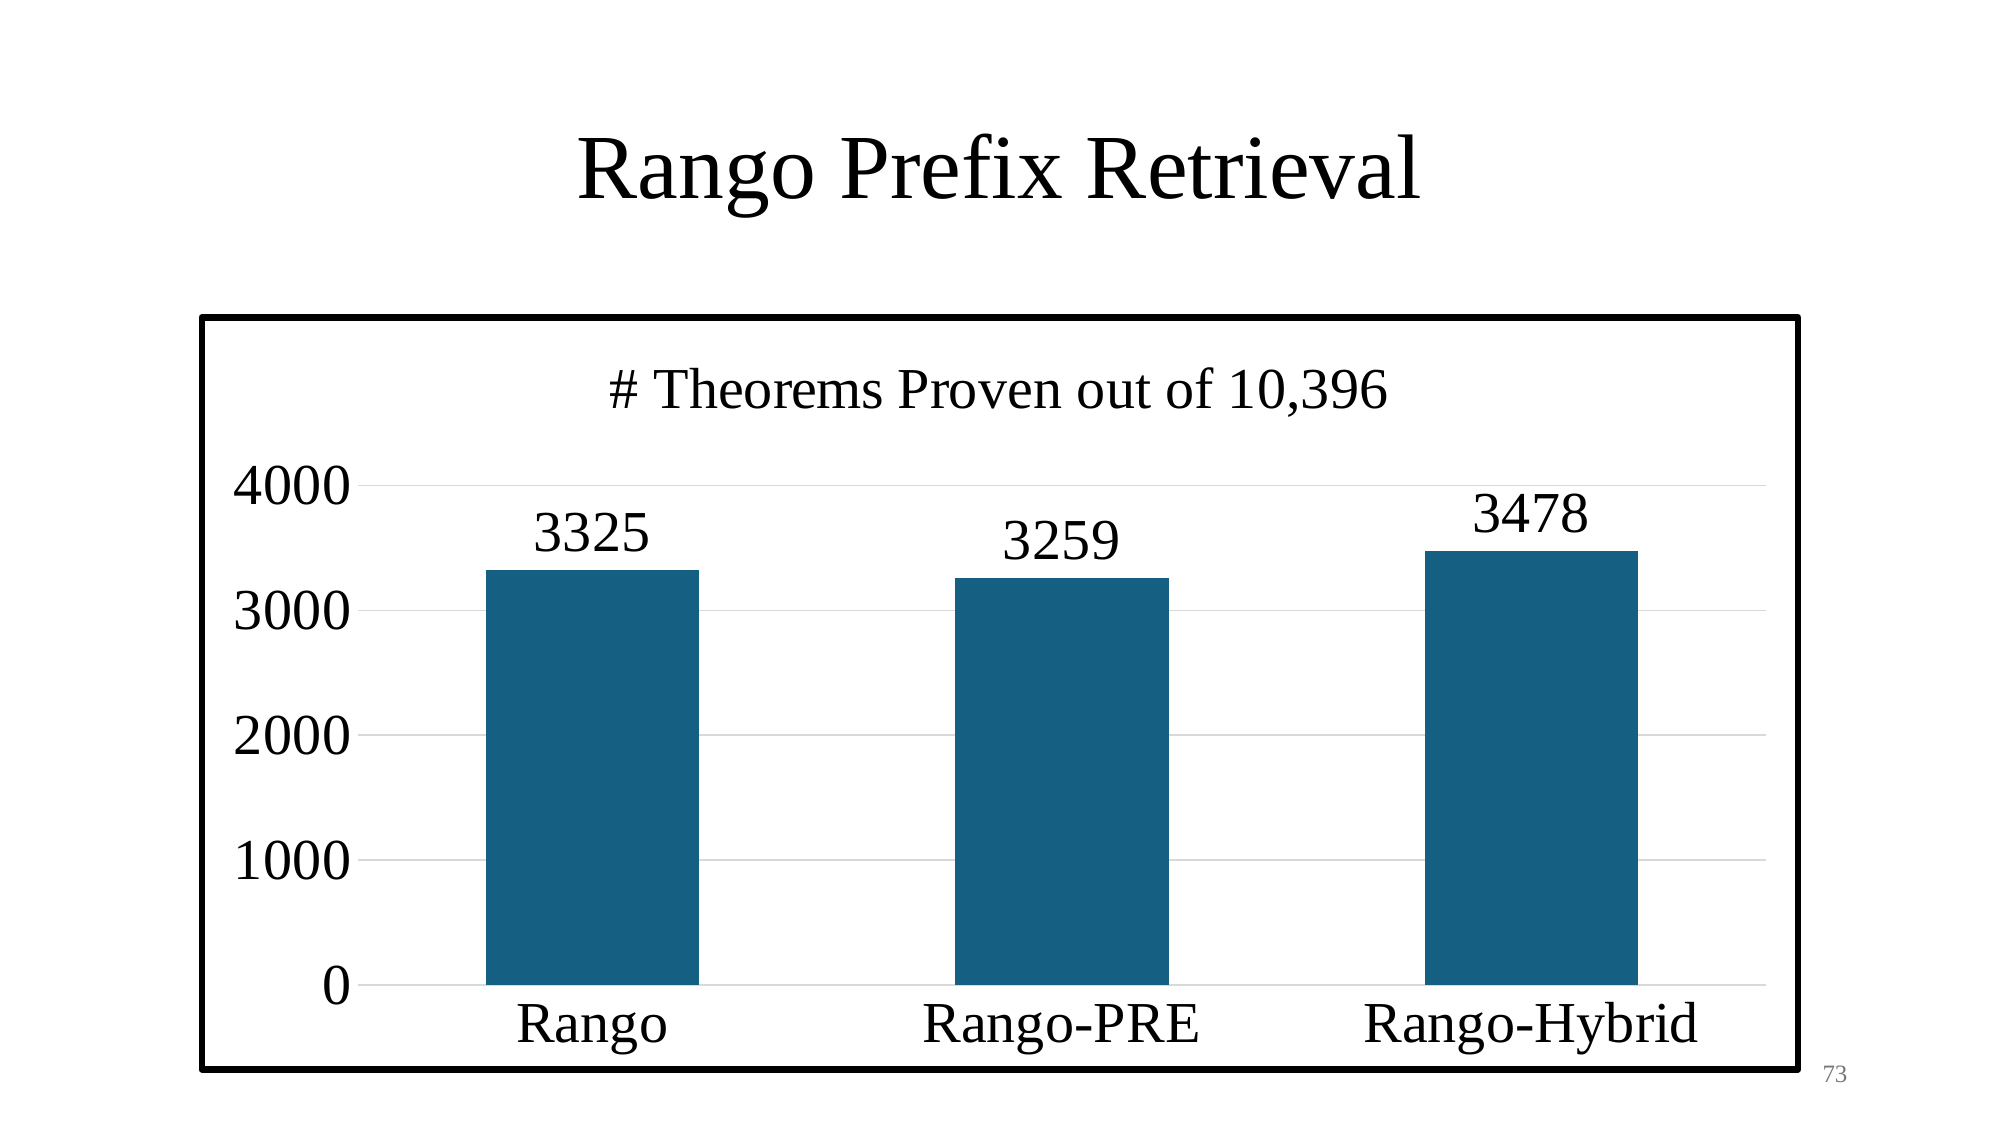

# Rango Prefix Retrieval

### Chart: # Theorems Proven out of 10,396

| Category | Period 1 |
|---|---|
| Rango | 3325.0 |
| Rango-PRE | 3259.0 |
| Rango-Hybrid | 3478.0 |
73